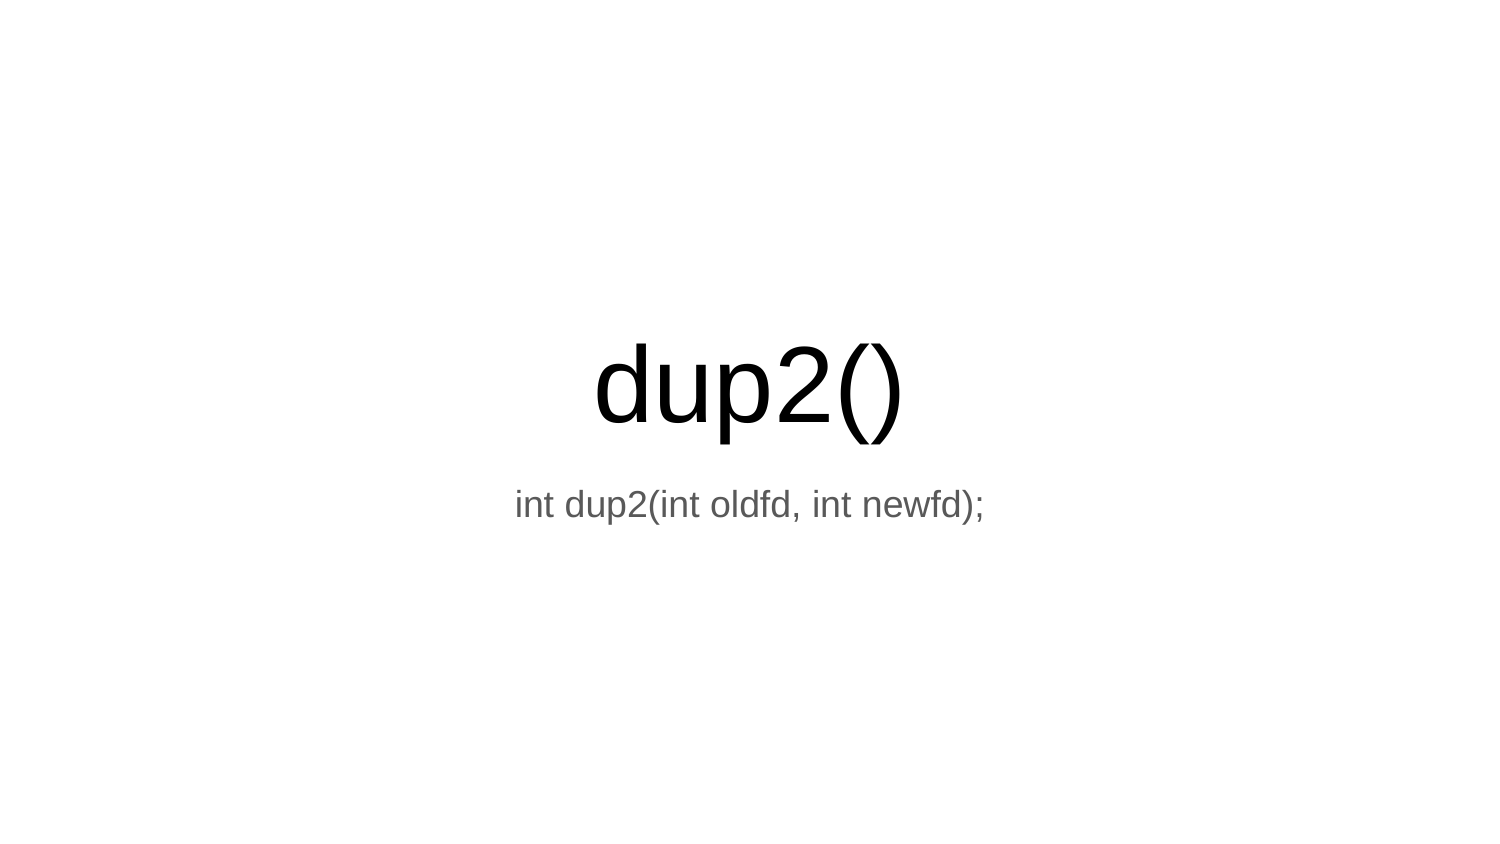

# dup2()
int dup2(int oldfd, int newfd);